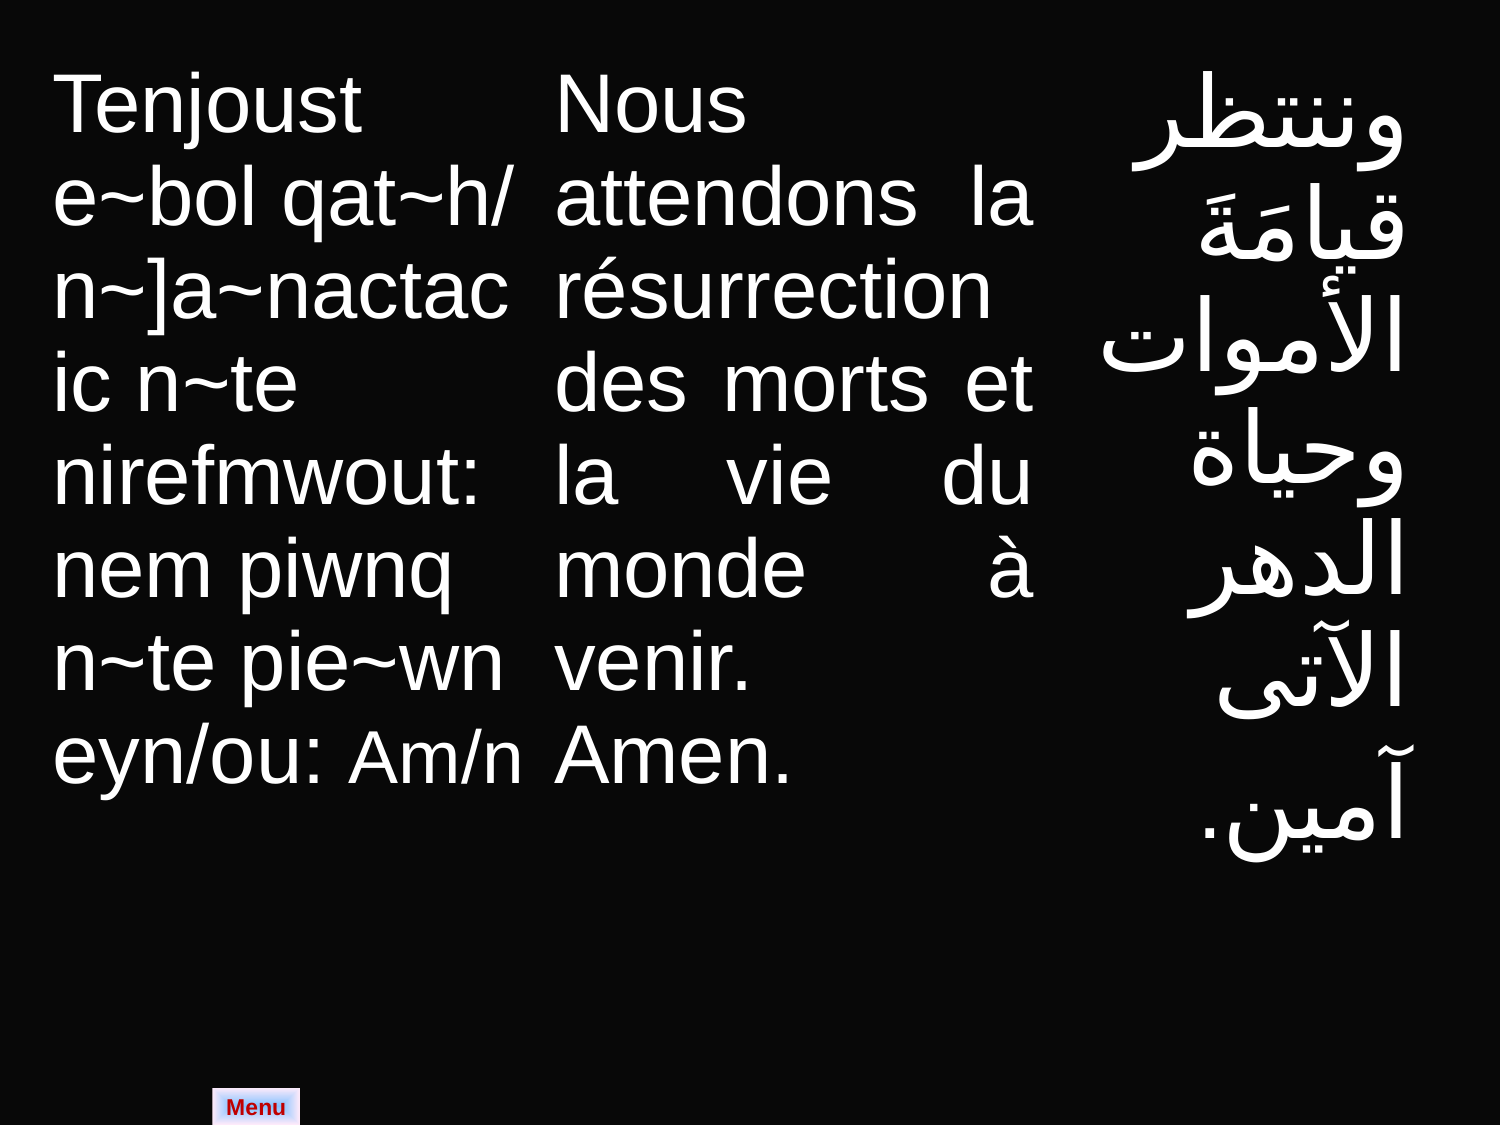

| Tenjoust e~bol qat~h/ n~]a~nactacic n~te nirefmwout: nem piwnq n~te pie~wn eyn/ou: Am/n | Nous attendons la résurrection des morts et la vie du monde à venir. Amen. | وننتظر قيامَةَ الأموات وحياة الدهر الآتى آمين. |
| --- | --- | --- |

Menu